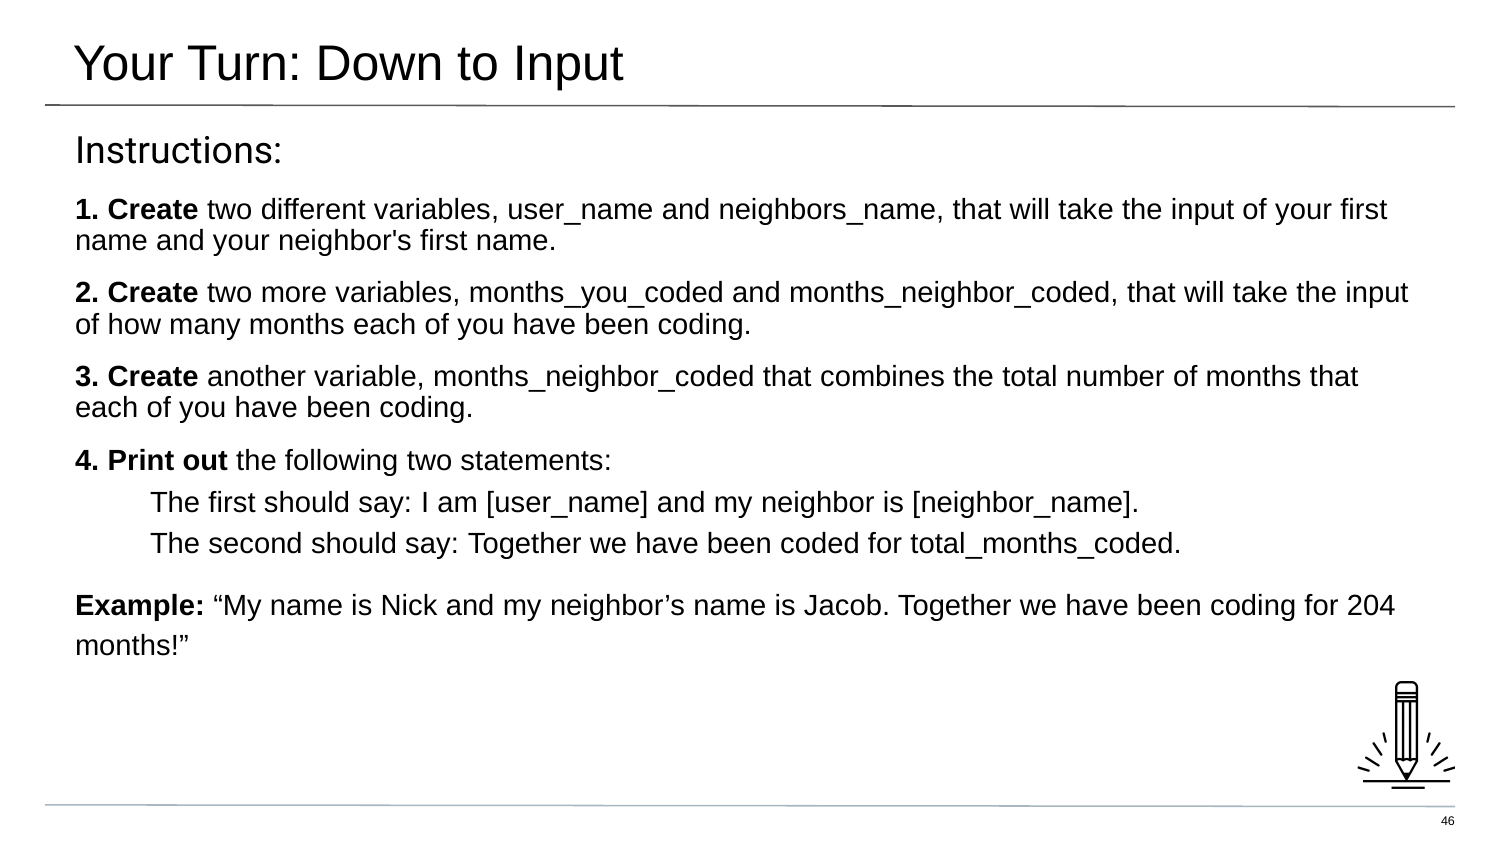

# Your Turn: Down to Input
Instructions:
1. Create two different variables, user_name and neighbors_name, that will take the input of your first name and your neighbor's first name.
2. Create two more variables, months_you_coded and months_neighbor_coded, that will take the input of how many months each of you have been coding.
3. Create another variable, months_neighbor_coded that combines the total number of months that each of you have been coding.
4. Print out the following two statements:
The first should say: I am [user_name] and my neighbor is [neighbor_name].
The second should say: Together we have been coded for total_months_coded.
Example: “My name is Nick and my neighbor’s name is Jacob. Together we have been coding for 204 months!”

46